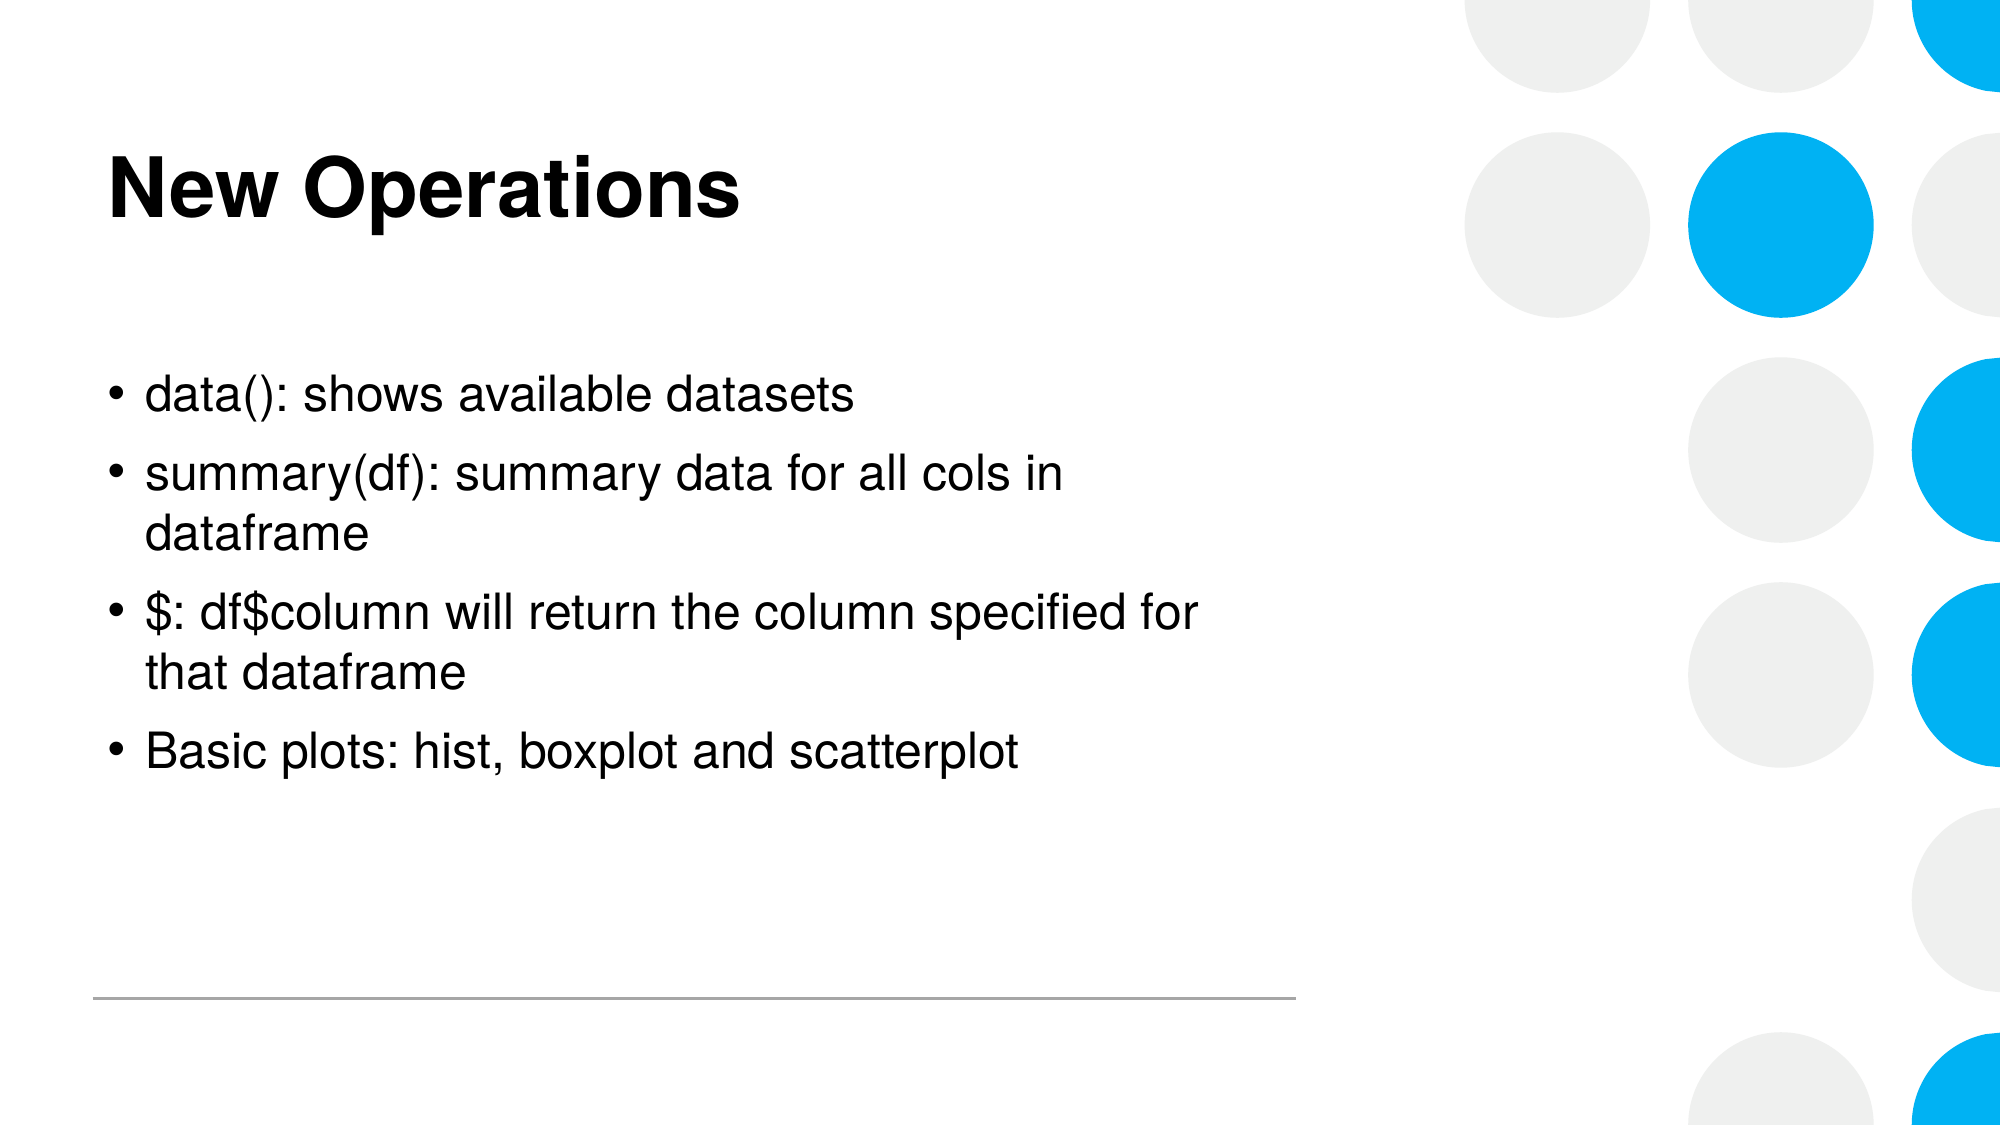

# New Operations
data(): shows available datasets
summary(df): summary data for all cols in dataframe
$: df$column will return the column specified for that dataframe
Basic plots: hist, boxplot and scatterplot